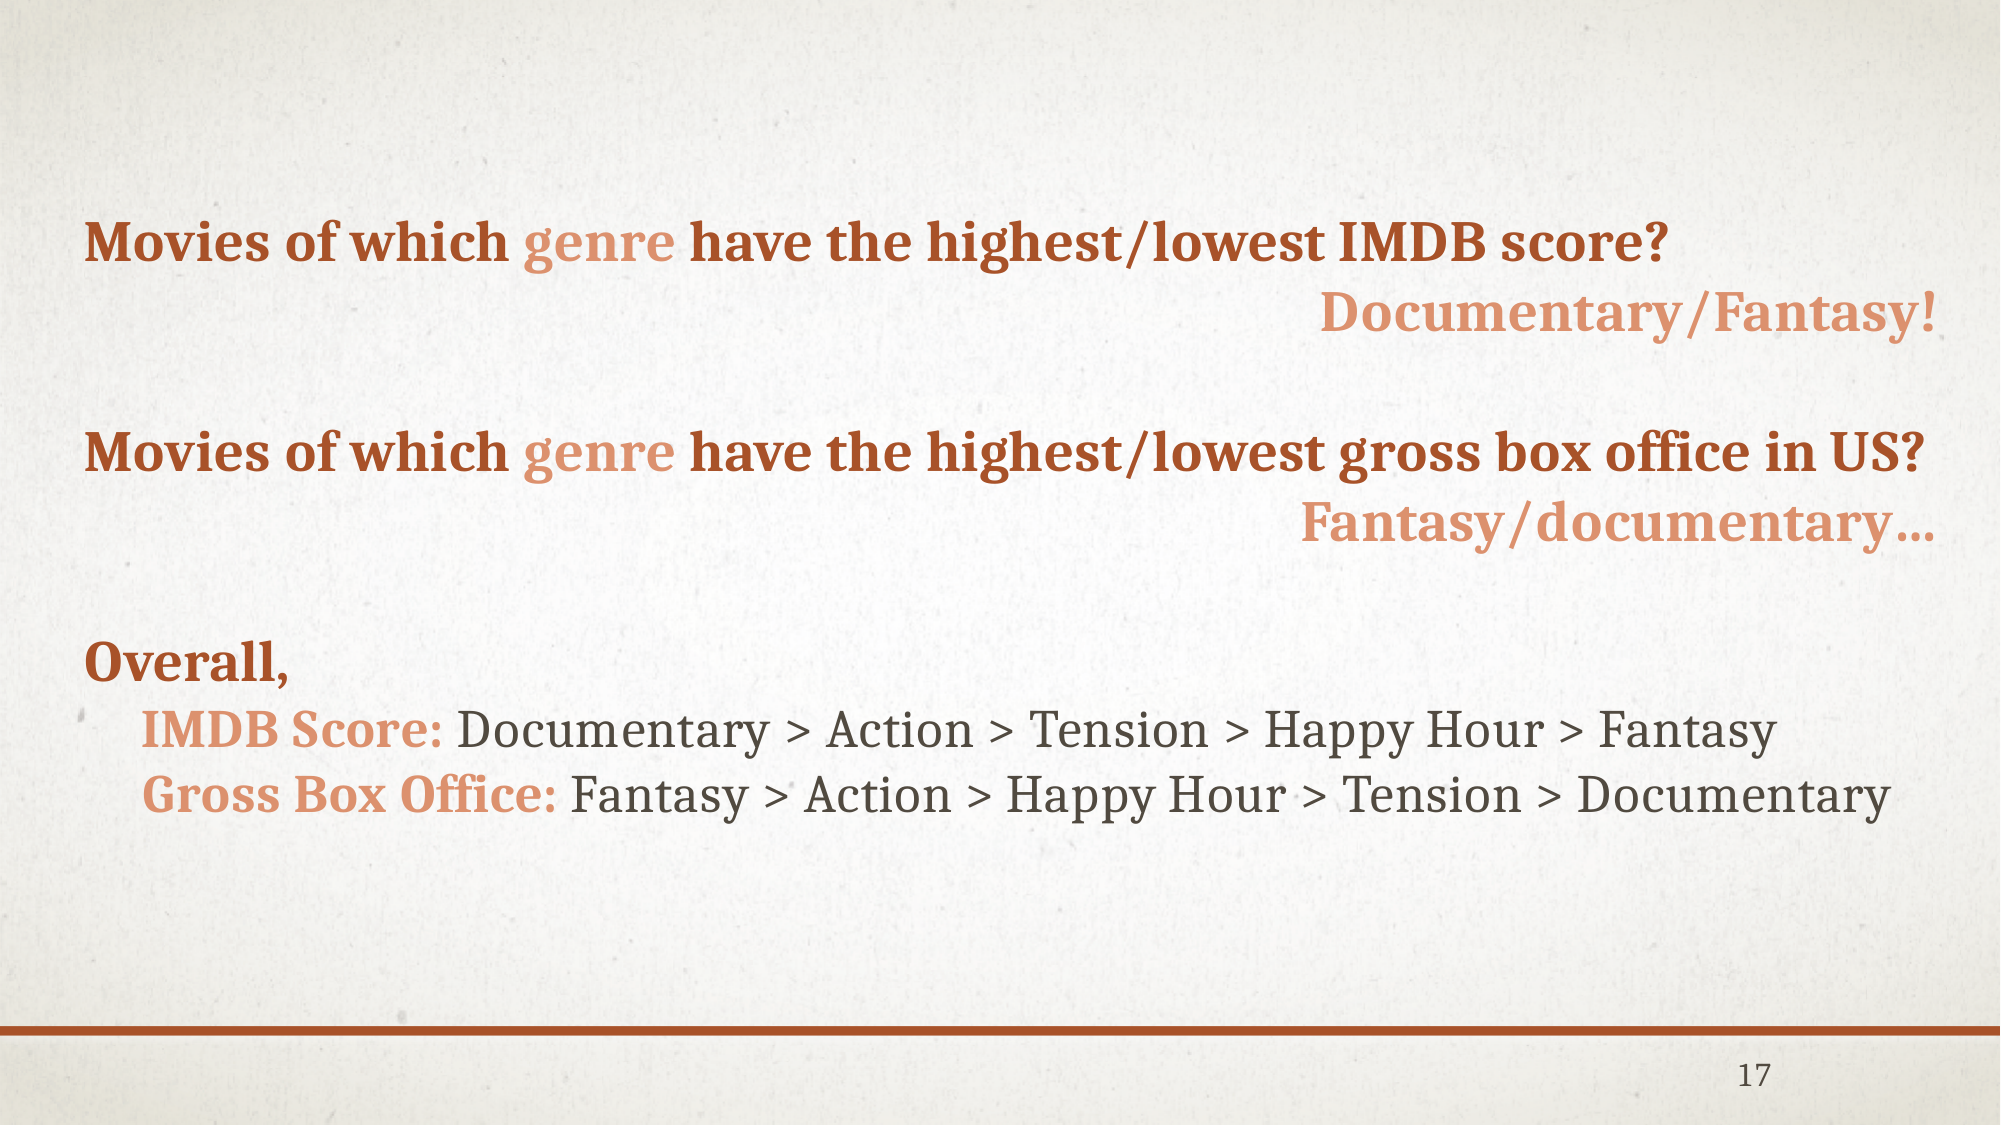

Movies of which genre have the highest/lowest IMDB score?
Documentary/Fantasy!

Movies of which genre have the highest/lowest gross box office in US?
Fantasy/documentary…

Overall,
IMDB Score: Documentary > Action > Tension > Happy Hour > Fantasy
Gross Box Office: Fantasy > Action > Happy Hour > Tension > Documentary

17